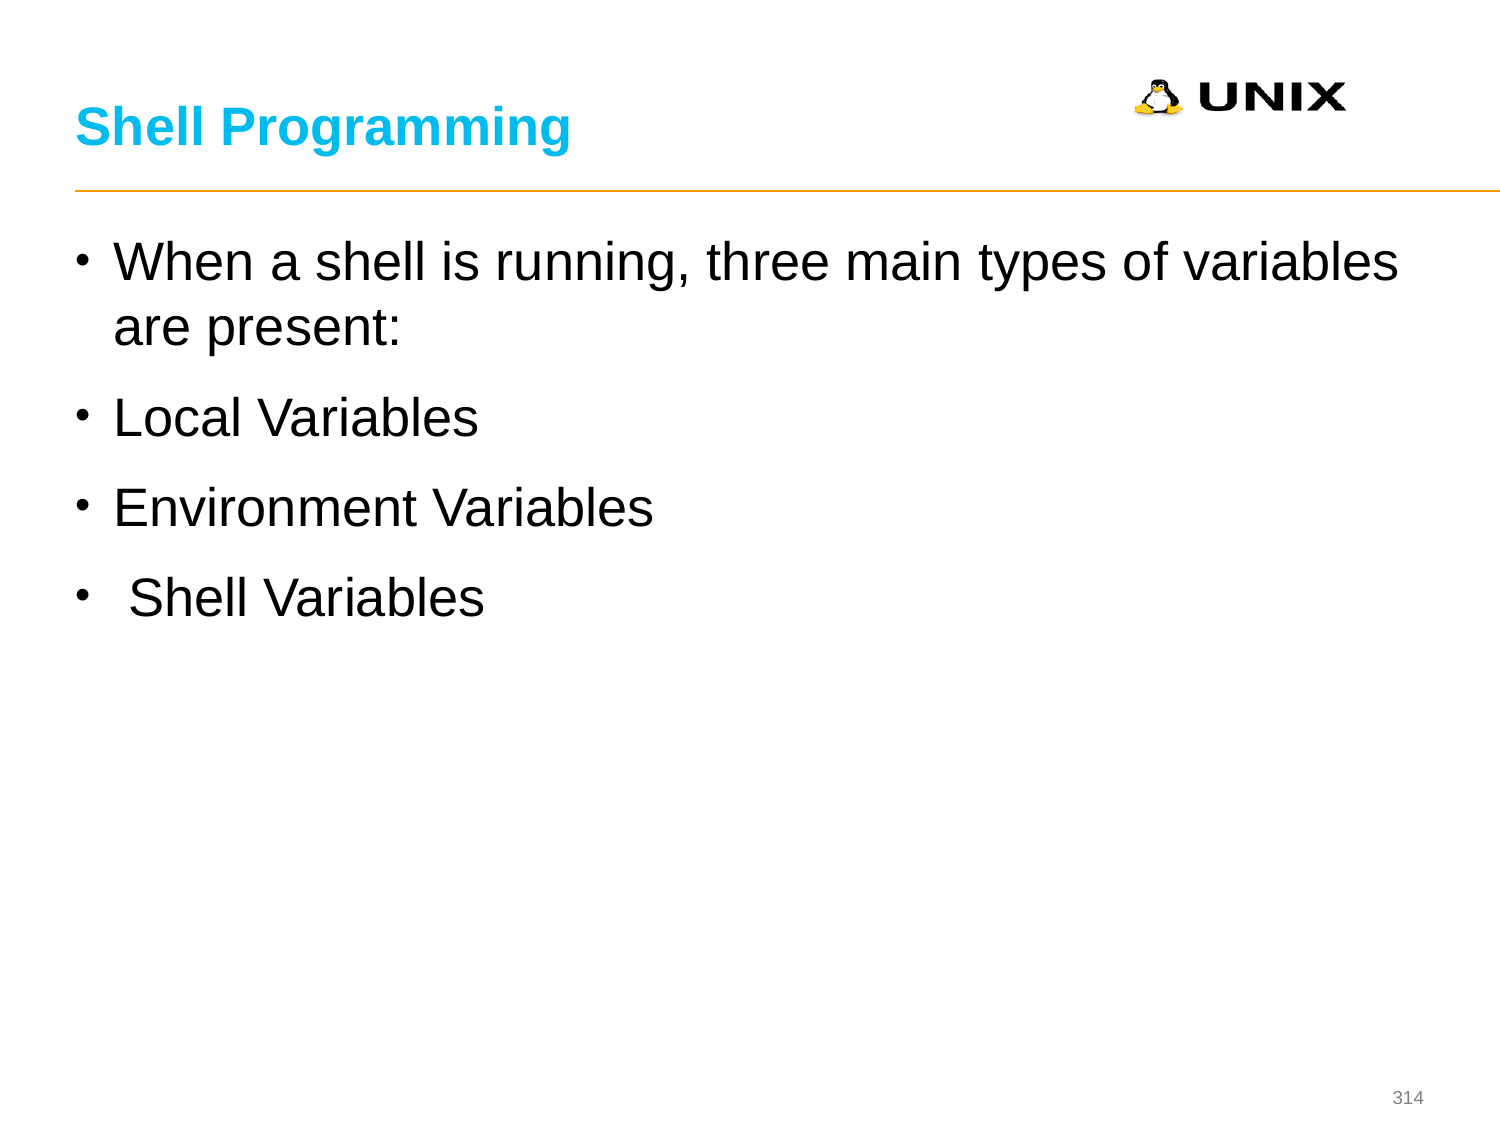

# Shell Programming
When a shell is running, three main types of variables are present:
Local Variables
Environment Variables
 Shell Variables